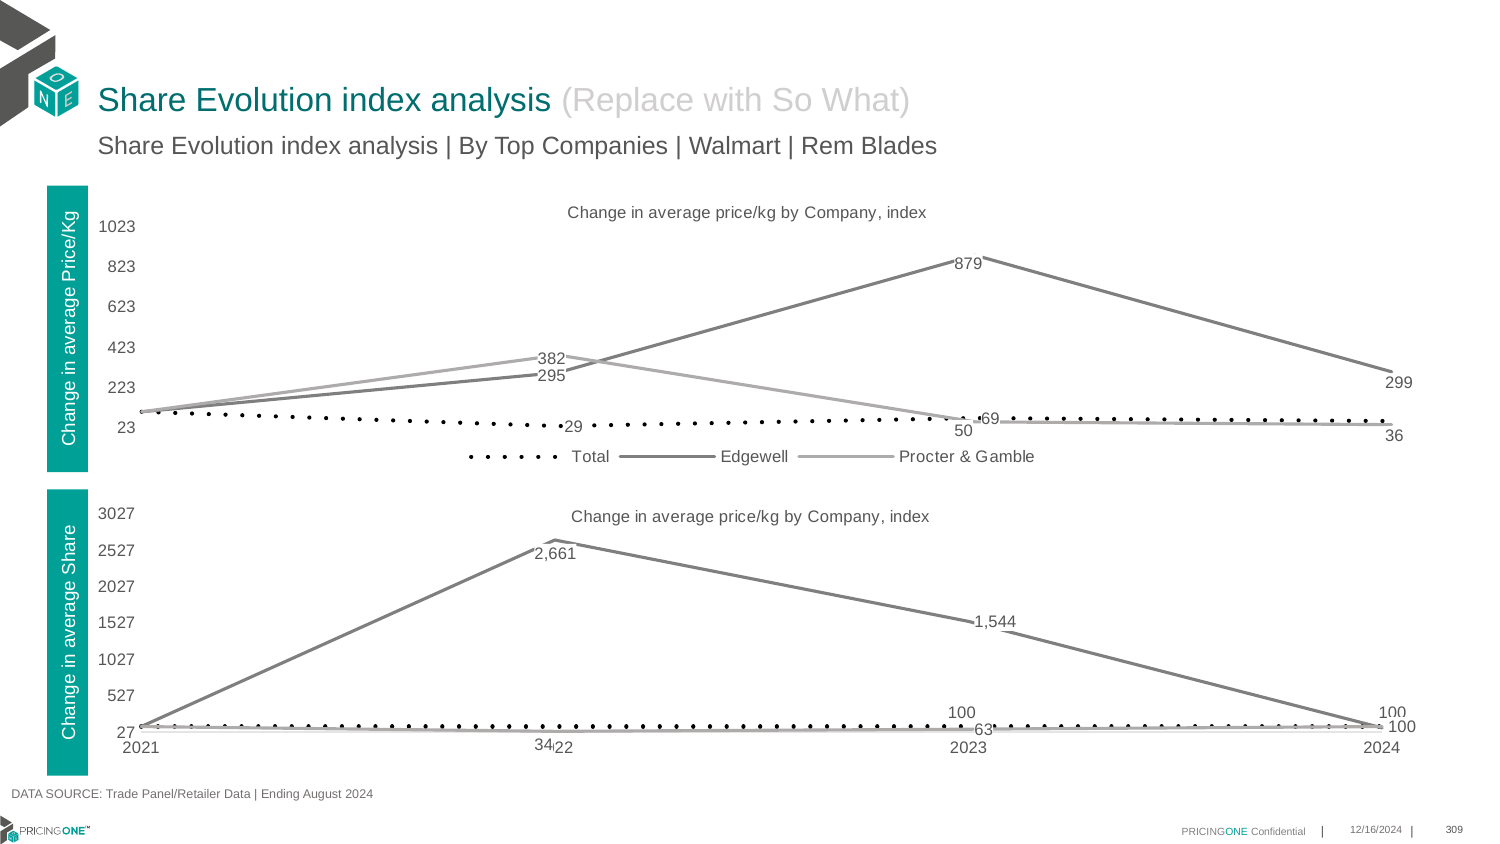

# Share Evolution index analysis (Replace with So What)
Share Evolution index analysis | By Top Companies | Walmart | Rem Blades

### Chart: Change in average price/kg by Company, index

| Category | Total | Edgewell | Procter & Gamble |
|---|---|---|---|
| 2021 | 100.0 | 100.0 | 100.0 |
| 2022 | 29.0 | 295.0 | 382.0 |
| 2023 | 69.0 | 879.0 | 50.0 |
| 2024 | 54.0 | 299.0 | 36.0 |
Change in average Price/Kg

### Chart: Change in average price/kg by Company, index

| Category | Total | Edgewell | Procter & Gamble |
|---|---|---|---|
| 2021 | 100.0 | 100.0 | 100.0 |
| 2022 | 100.0 | 2661.0 | 34.0 |
| 2023 | 100.0 | 1544.0 | 63.0 |
| 2024 | 100.0 | 82.0 | 100.0 |
Change in average Share
DATA SOURCE: Trade Panel/Retailer Data | Ending August 2024

12/16/2024
309